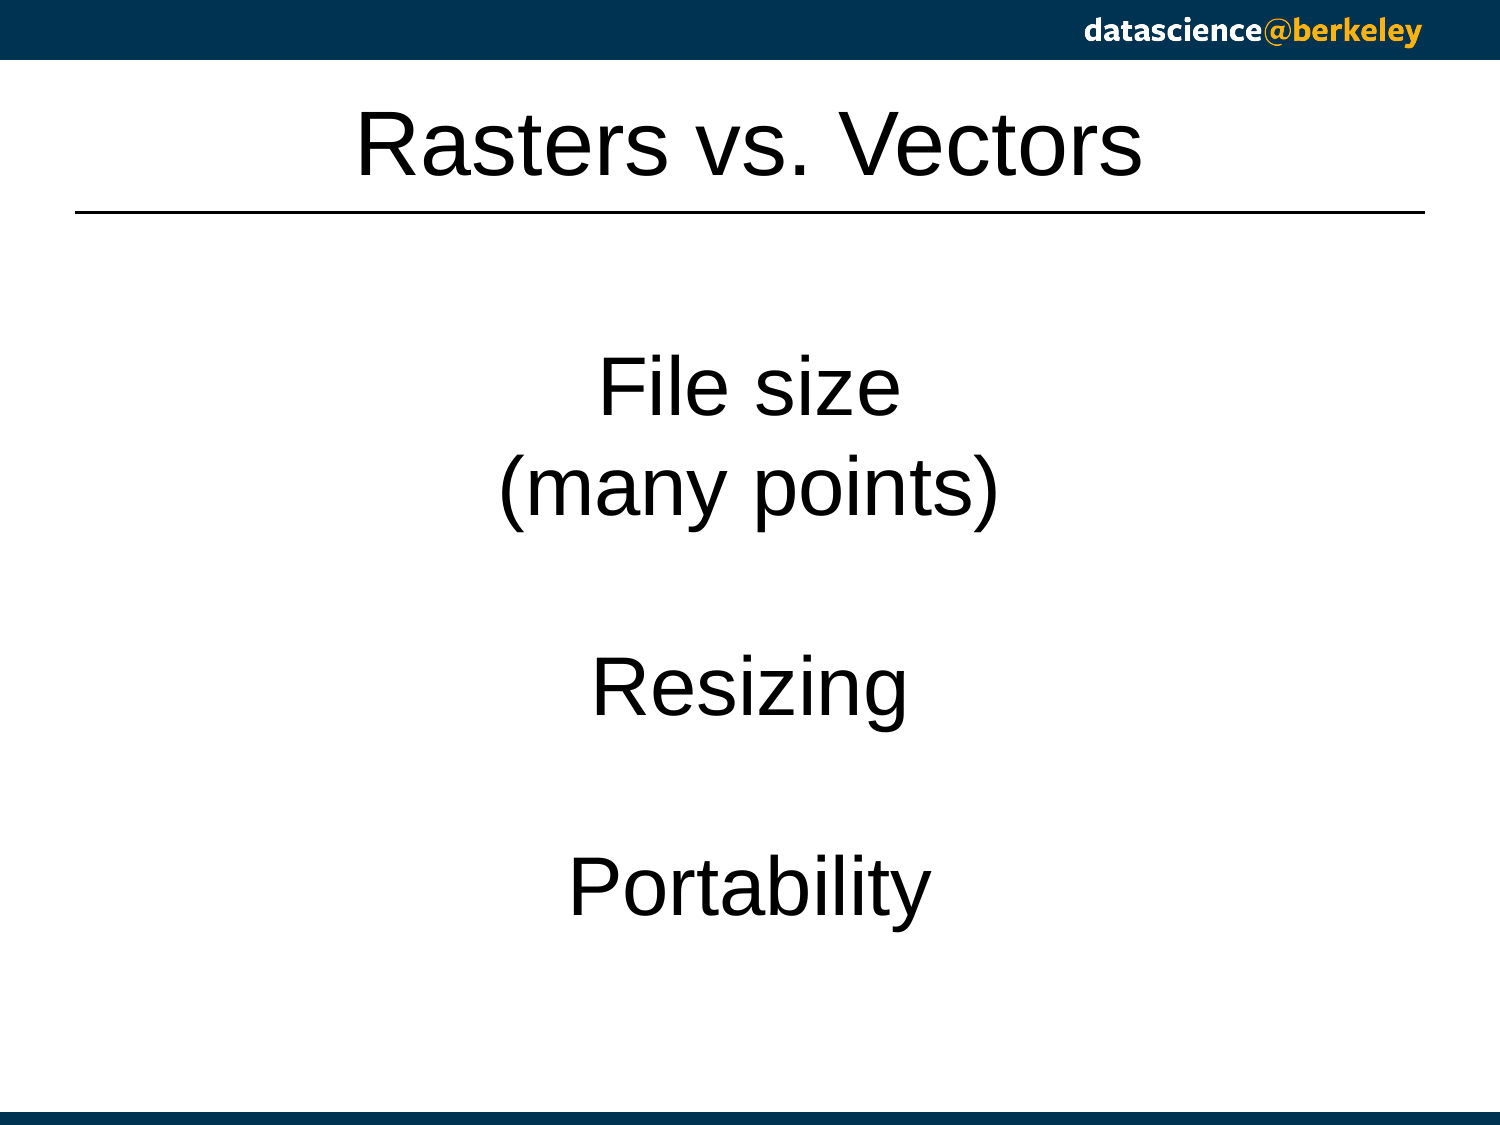

# Rasters vs. Vectors
File size
(many points)

Resizing

Portability